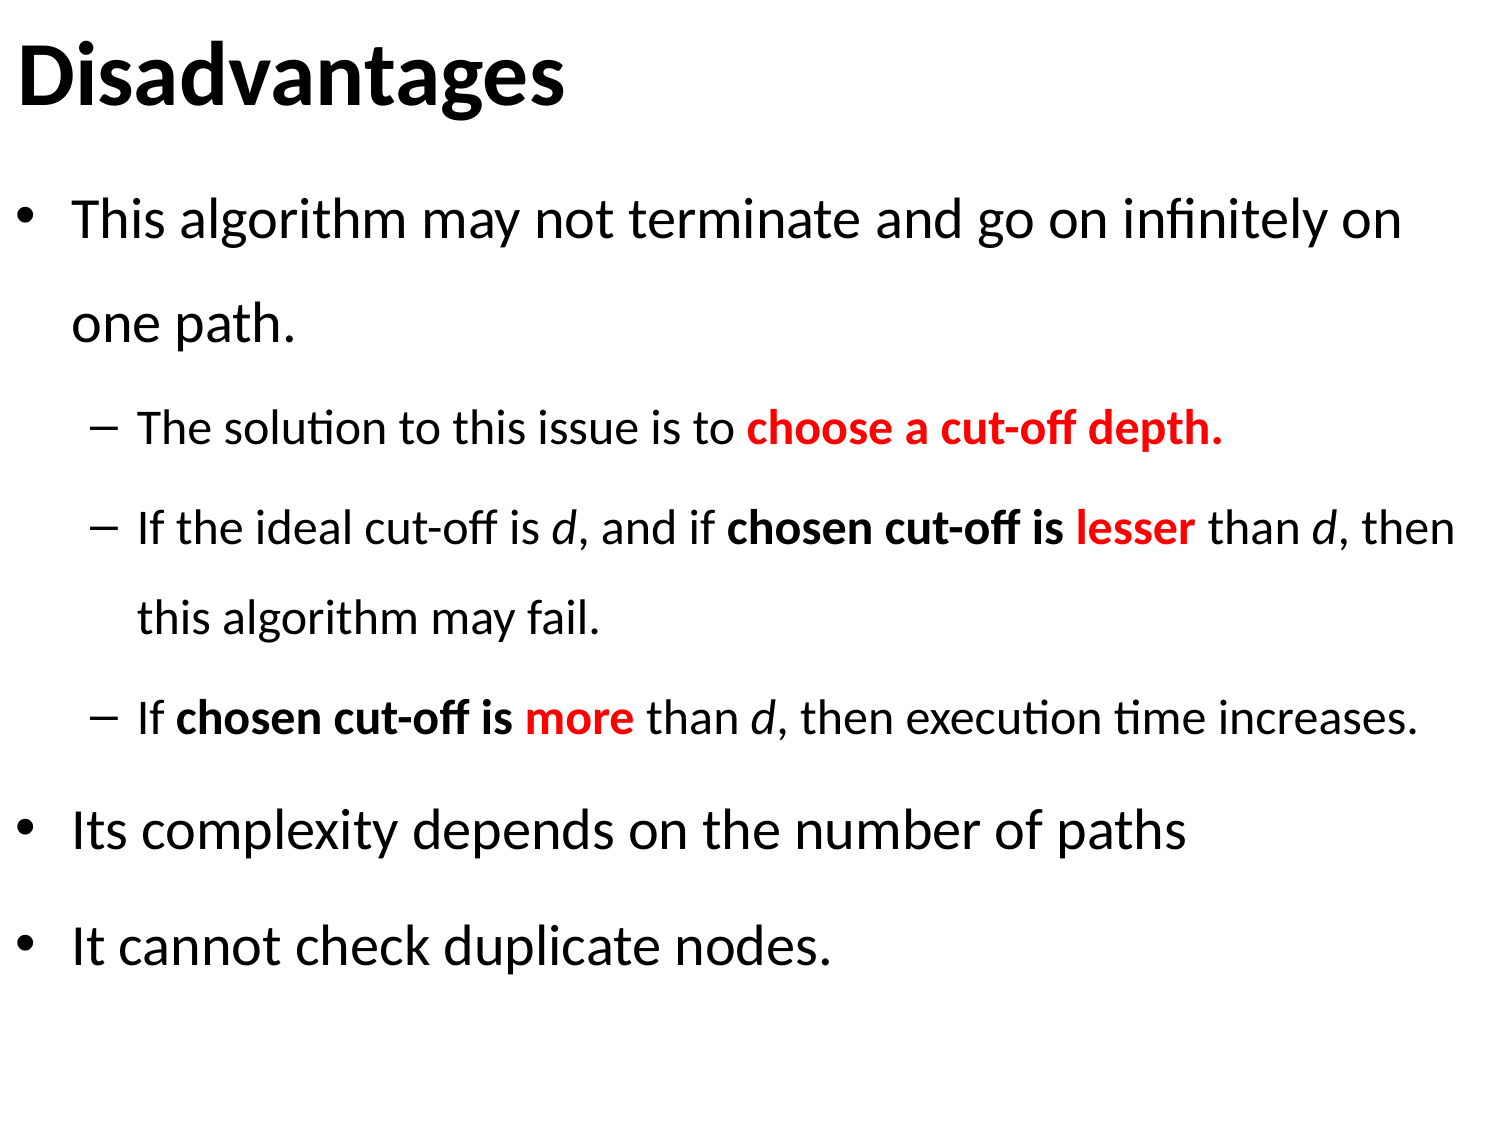

# Disadvantages
This algorithm may not terminate and go on infinitely on one path.
The solution to this issue is to choose a cut-off depth.
If the ideal cut-off is d, and if chosen cut-off is lesser than d, then this algorithm may fail.
If chosen cut-off is more than d, then execution time increases.
Its complexity depends on the number of paths
It cannot check duplicate nodes.